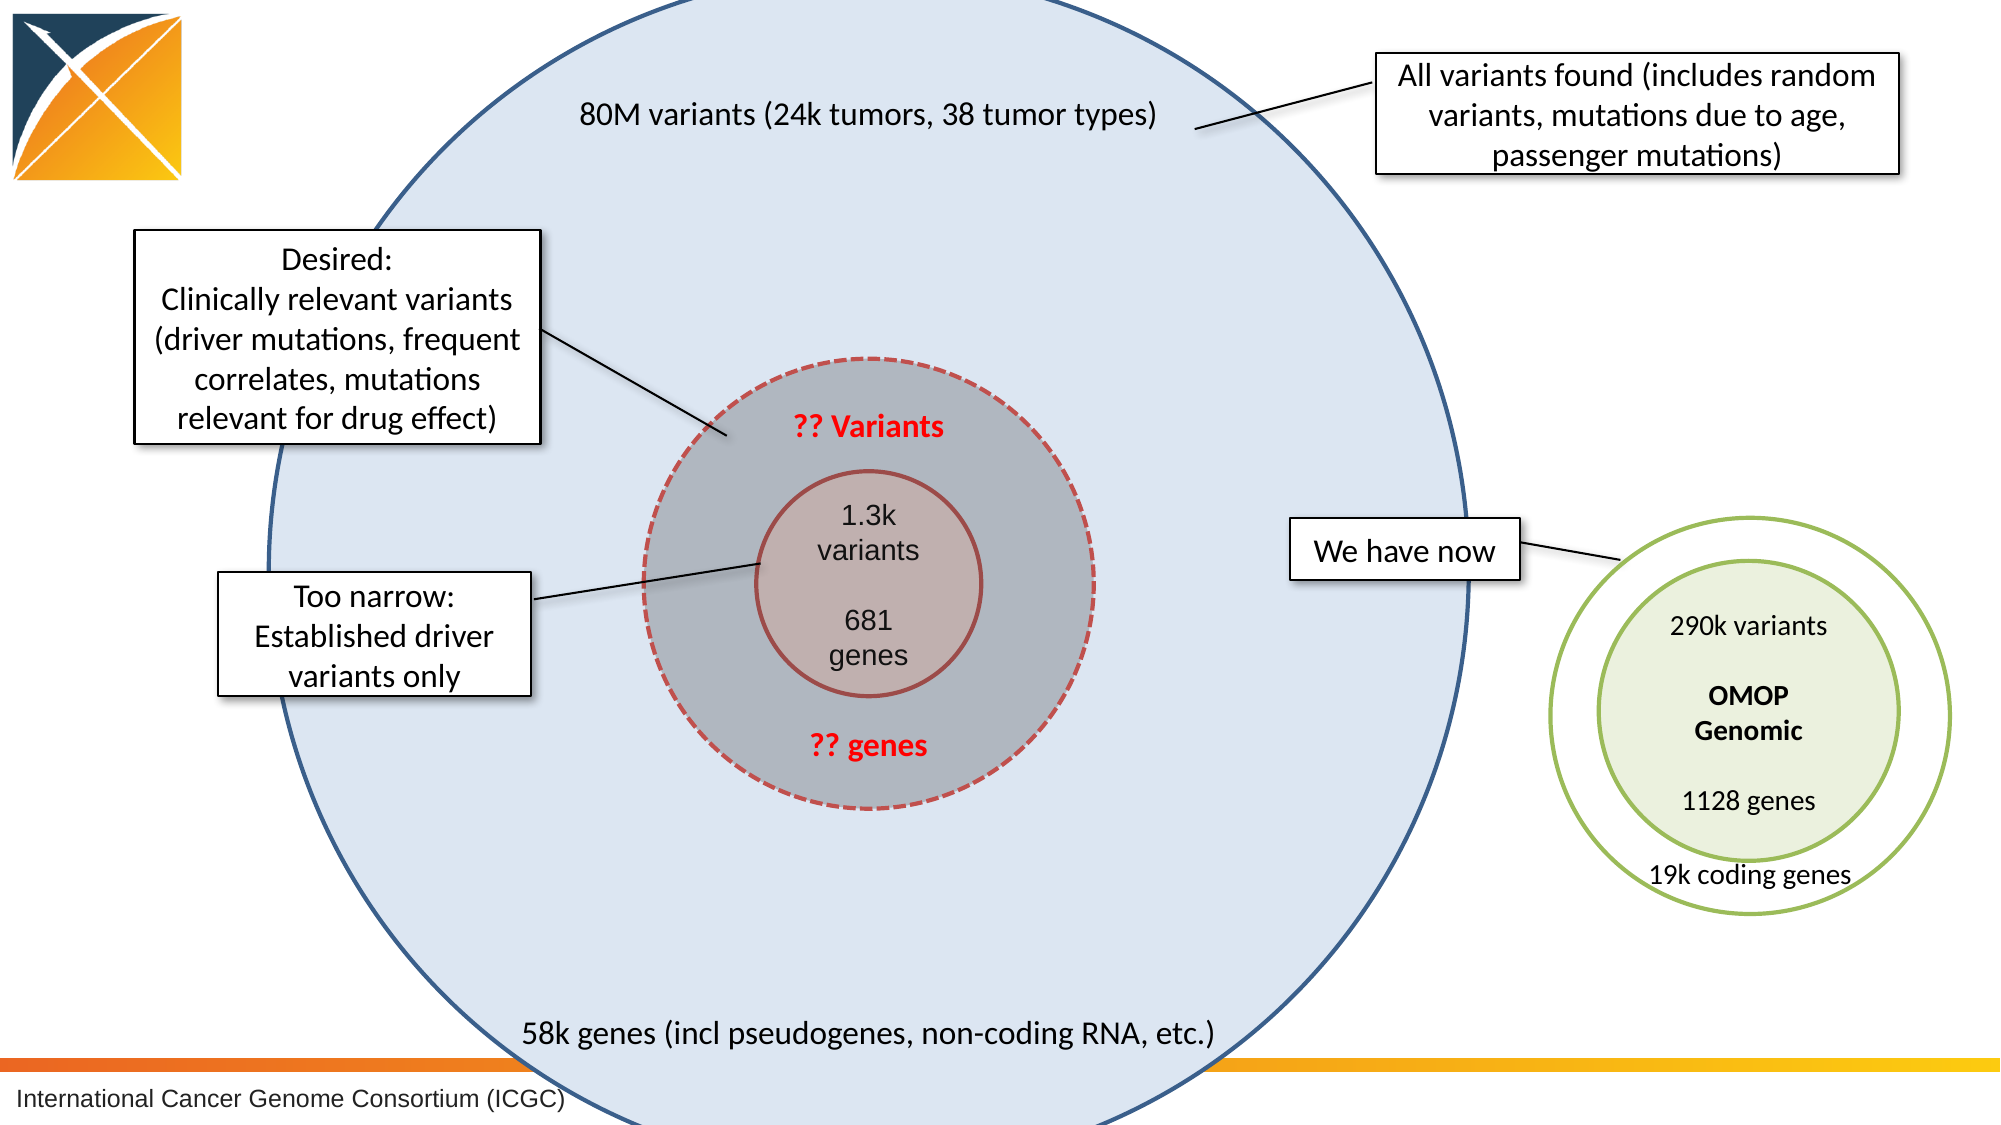

80M variants (24k tumors, 38 tumor types)

58k genes (incl pseudogenes, non-coding RNA, etc.)
All variants found (includes random variants, mutations due to age, passenger mutations)
Desired:
Clinically relevant variants (driver mutations, frequent correlates, mutations relevant for drug effect)
?? Variants

?? genes
1.3k variants

681 genes
We have now

OMOP Genomic

19k coding genes

290k variants

OMOP Genomic

1128 genes
Too narrow: Established driver variants only
International Cancer Genome Consortium (ICGC)